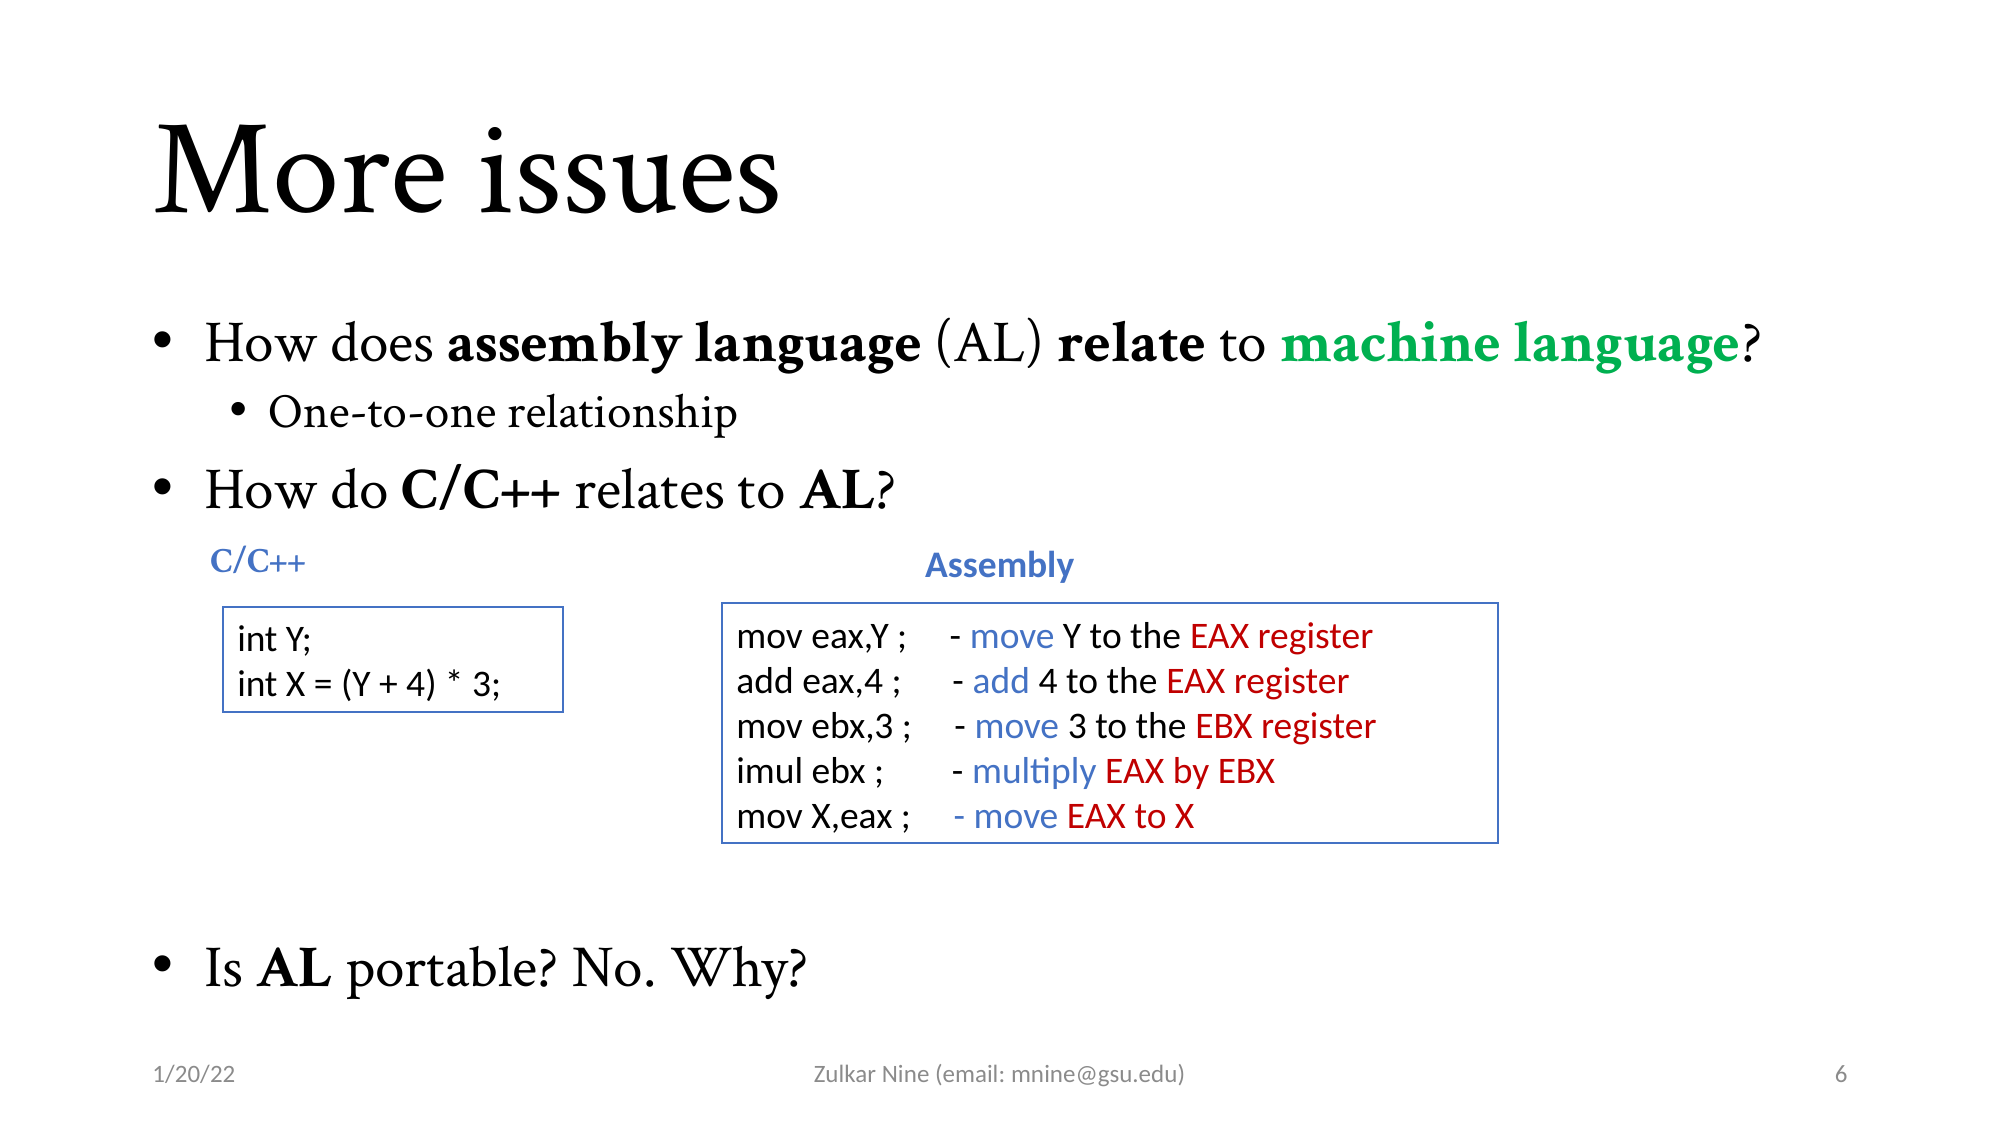

# More issues
 How does assembly language (AL) relate to machine language?
One-to-one relationship
 How do C/C++ relates to AL?
        C/C++

 Is AL portable? No. Why?
Assembly
mov eax,Y ;     - move Y to the EAX register
add eax,4 ;      - add 4 to the EAX register
mov ebx,3 ;     - move 3 to the EBX register
imul ebx ;        - multiply EAX by EBX
mov X,eax ;     - move EAX to X
int Y;
int X = (Y + 4) * 3;
1/20/22
Zulkar Nine (email: mnine@gsu.edu)
6